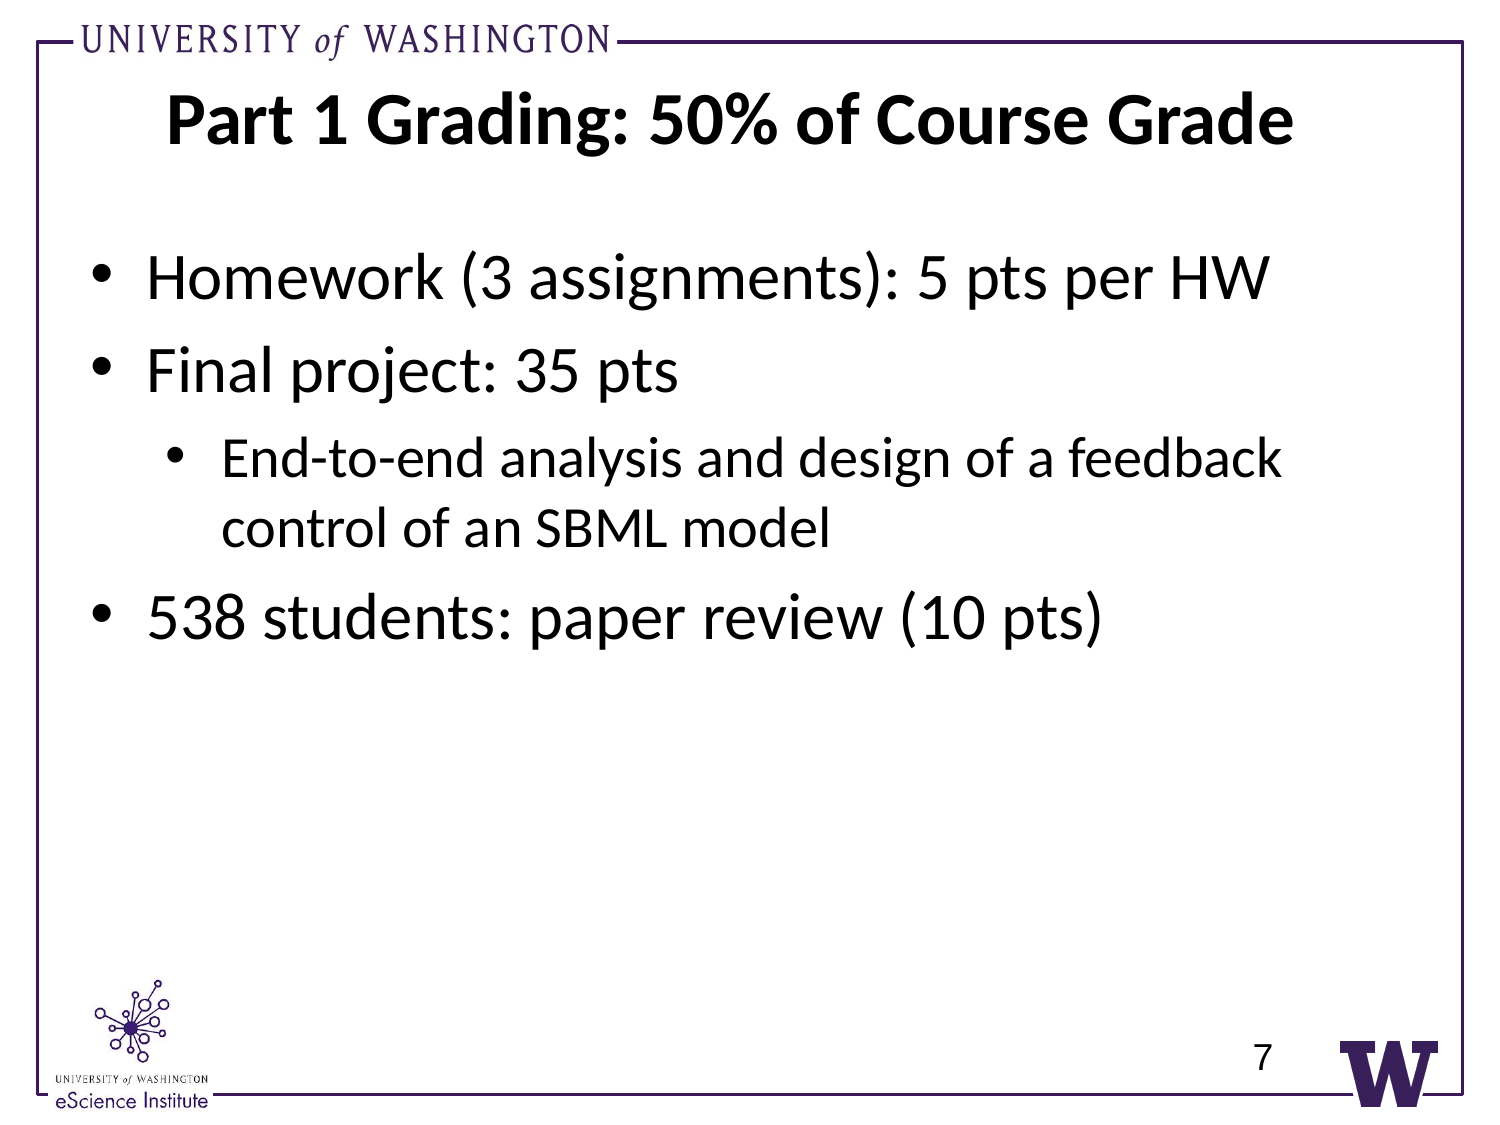

# Part 1 Grading: 50% of Course Grade
Homework (3 assignments): 5 pts per HW
Final project: 35 pts
End-to-end analysis and design of a feedback control of an SBML model
538 students: paper review (10 pts)
7